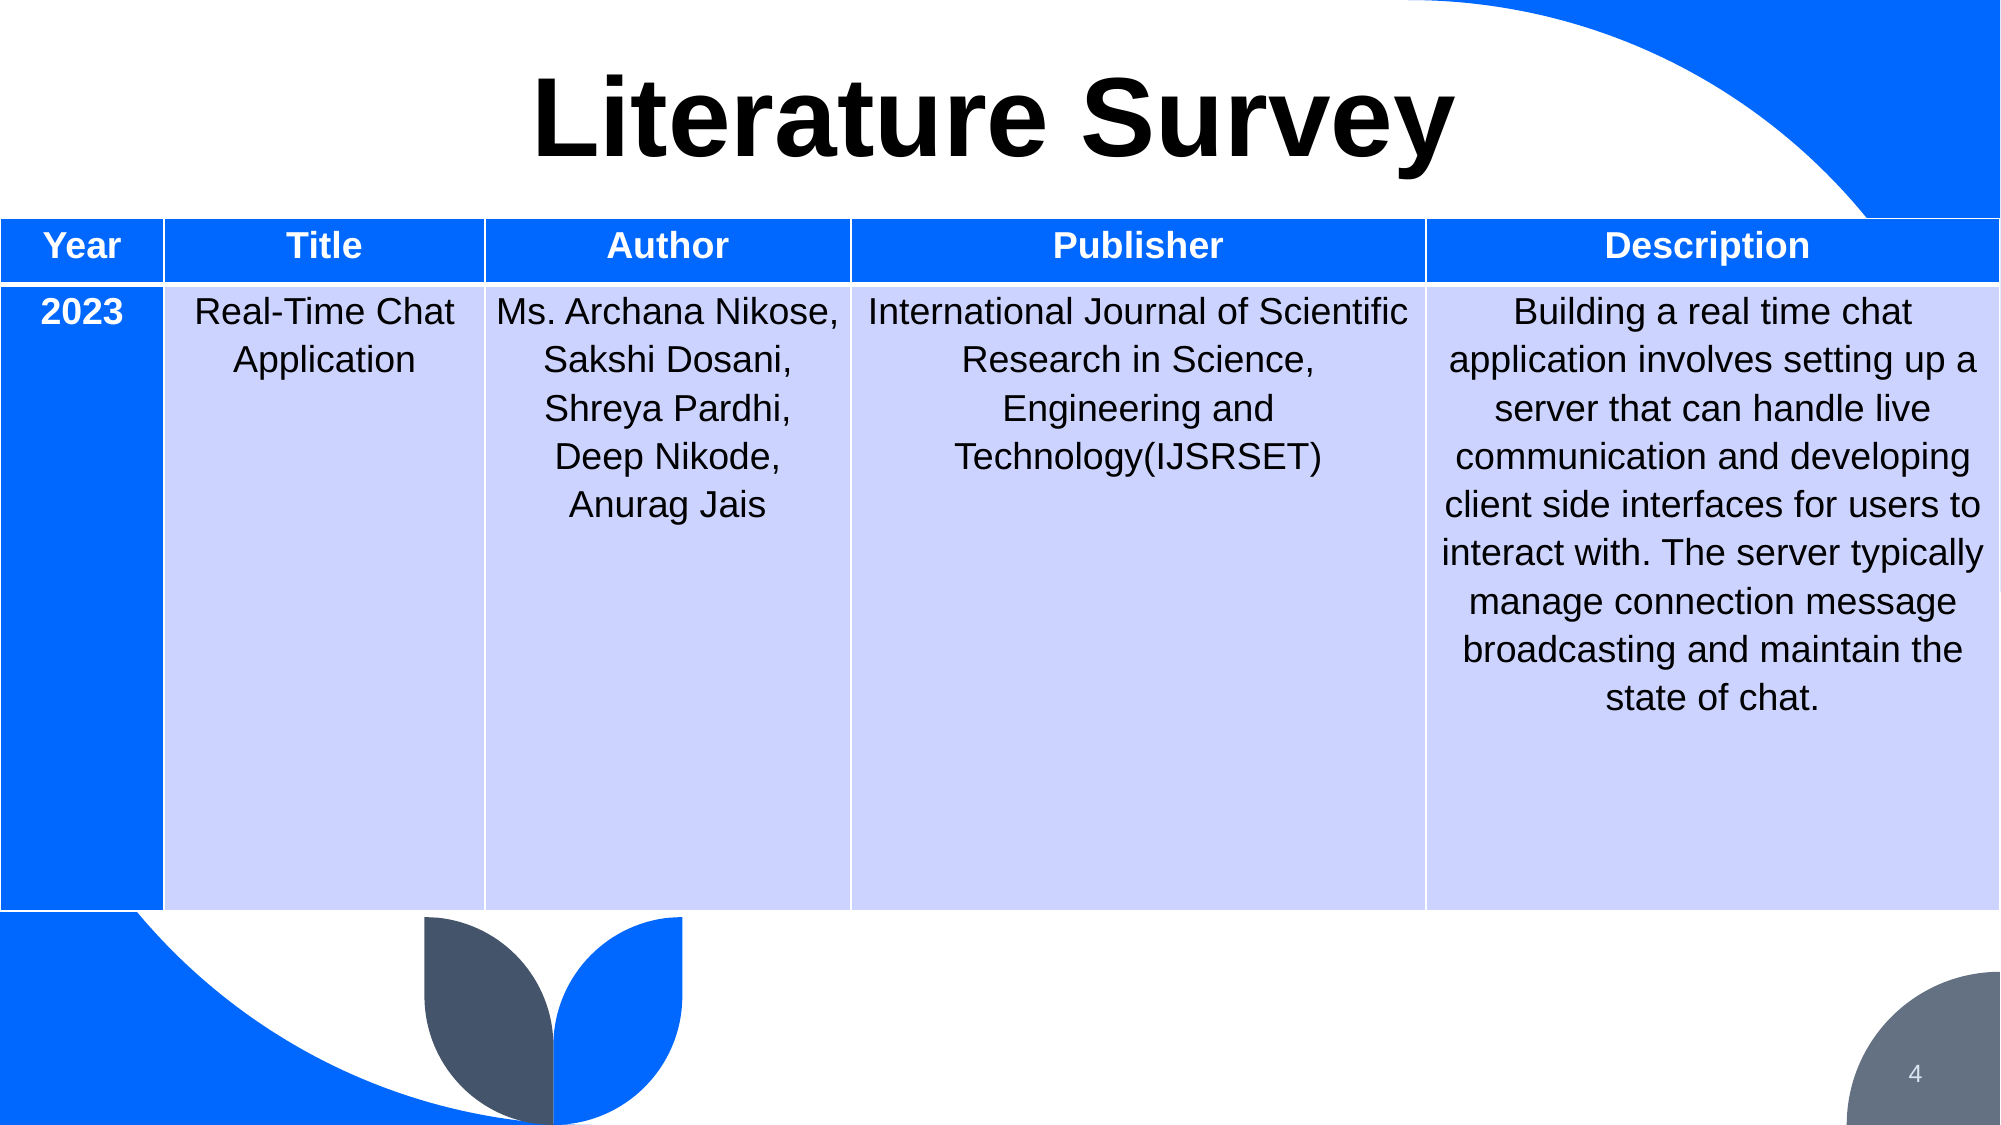

# Literature Survey
| Year | Title | Author | Publisher | Description |
| --- | --- | --- | --- | --- |
| 2023 | Real-Time Chat Application | Ms. Archana Nikose, Sakshi Dosani, Shreya Pardhi, Deep Nikode, Anurag Jais | International Journal of Scientific Research in Science, Engineering and Technology(IJSRSET) | Building a real time chat application involves setting up a server that can handle live communication and developing client side interfaces for users to interact with. The server typically manage connection message broadcasting and maintain the state of chat. |
4